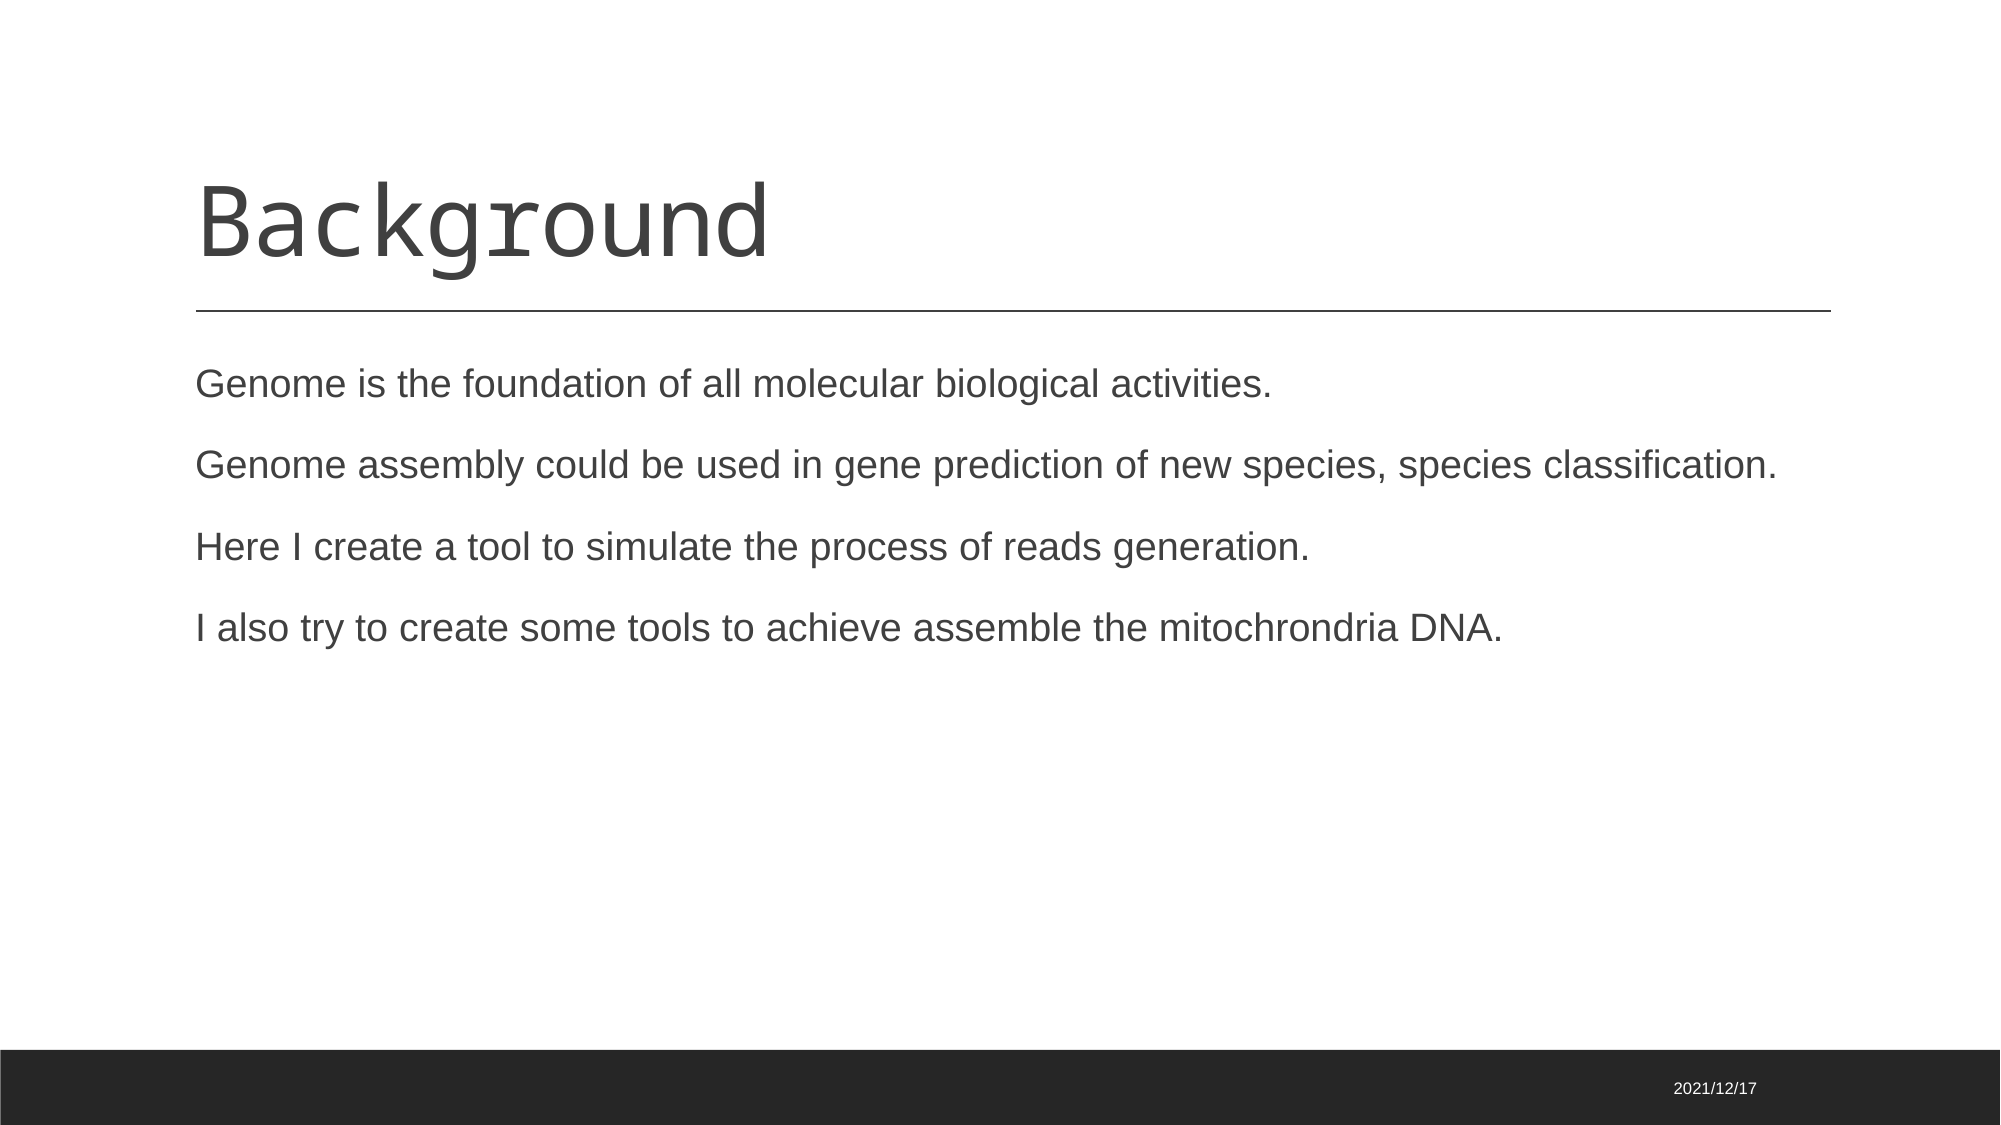

# Background
Genome is the foundation of all molecular biological activities.
Genome assembly could be used in gene prediction of new species, species classification.
Here I create a tool to simulate the process of reads generation.
I also try to create some tools to achieve assemble the mitochrondria DNA.

2021/12/17